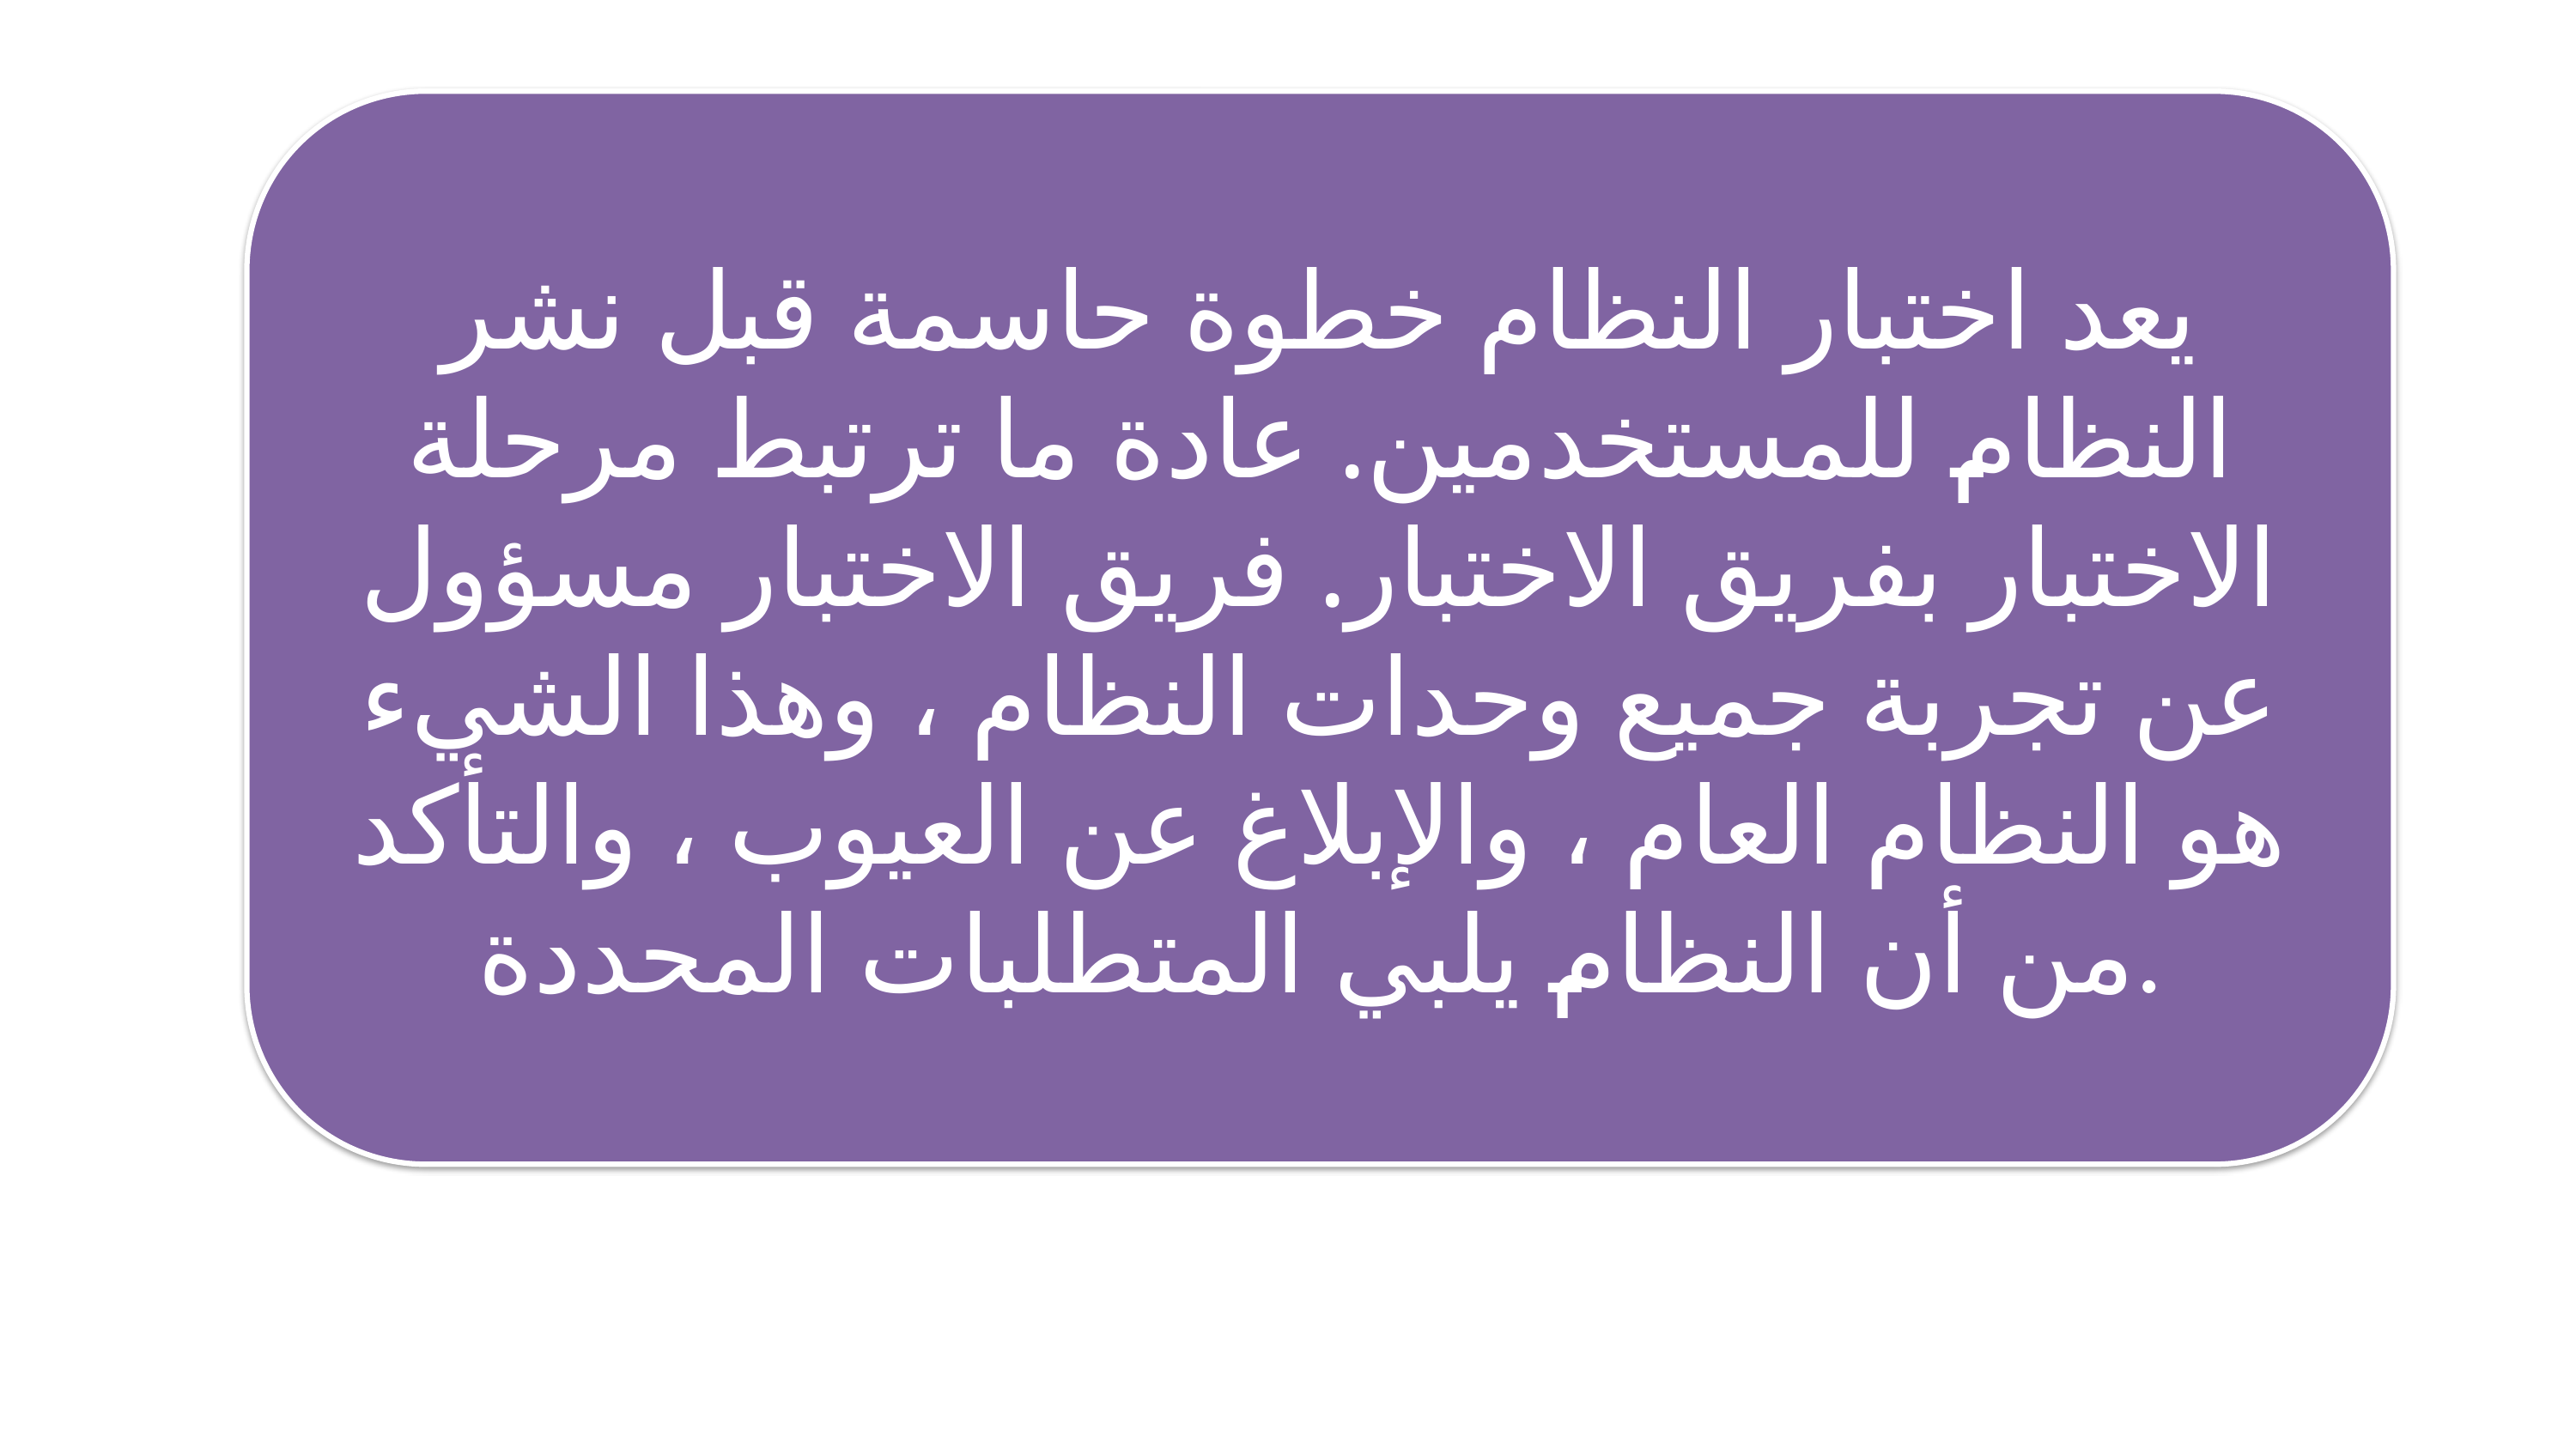

يعد اختبار النظام خطوة حاسمة قبل نشر النظام للمستخدمين. عادة ما ترتبط مرحلة الاختبار بفريق الاختبار. فريق الاختبار مسؤول عن تجربة جميع وحدات النظام ، وهذا الشيء هو النظام العام ، والإبلاغ عن العيوب ، والتأكد من أن النظام يلبي المتطلبات المحددة.